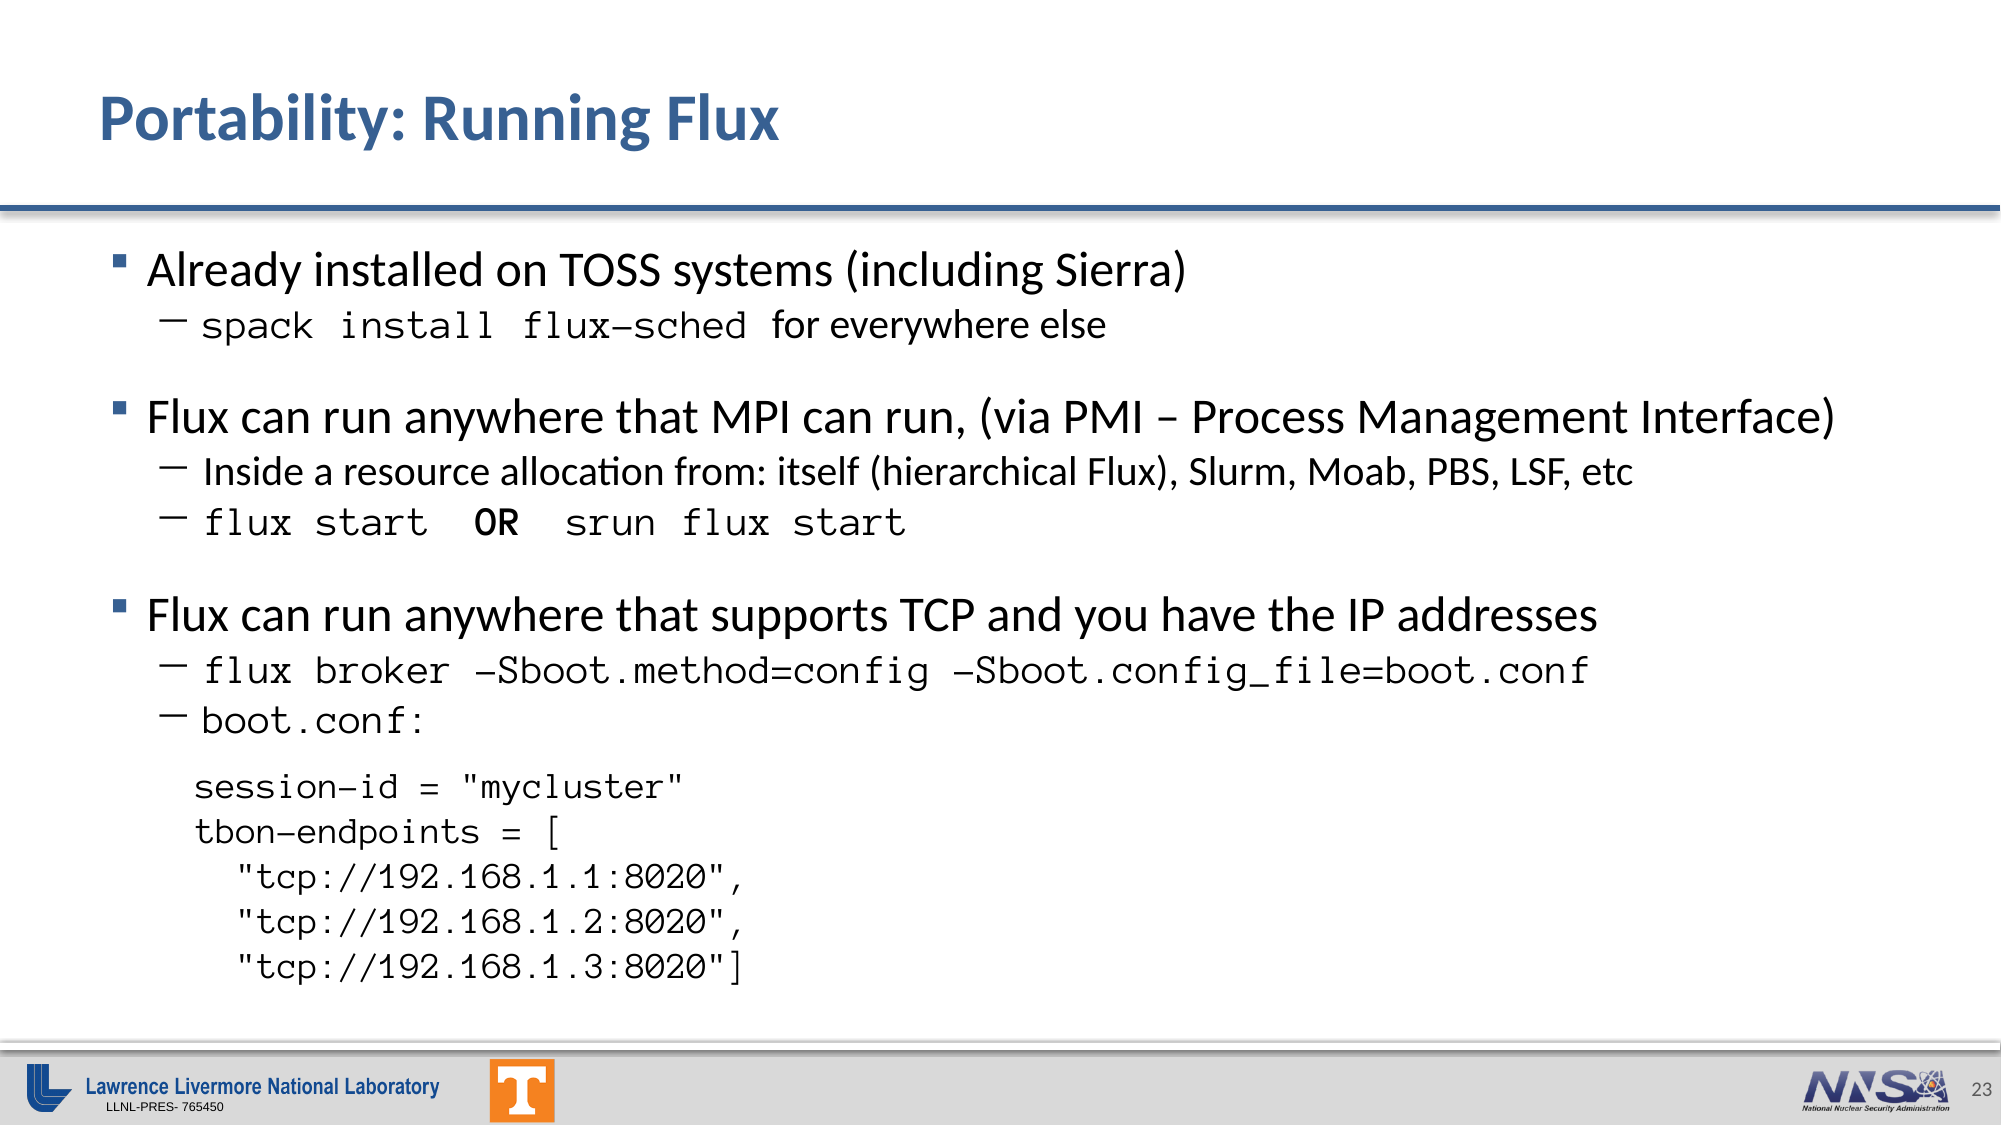

# Portability: Running Flux
Already installed on TOSS systems (including Sierra)
spack install flux-sched for everywhere else
Flux can run anywhere that MPI can run, (via PMI – Process Management Interface)
Inside a resource allocation from: itself (hierarchical Flux), Slurm, Moab, PBS, LSF, etc
flux start  OR  srun flux start
Flux can run anywhere that supports TCP and you have the IP addresses
flux broker -Sboot.method=config -Sboot.config_file=boot.conf
boot.conf:
session-id = "mycluster"
tbon-endpoints = [
  "tcp://192.168.1.1:8020",
  "tcp://192.168.1.2:8020",
  "tcp://192.168.1.3:8020"]